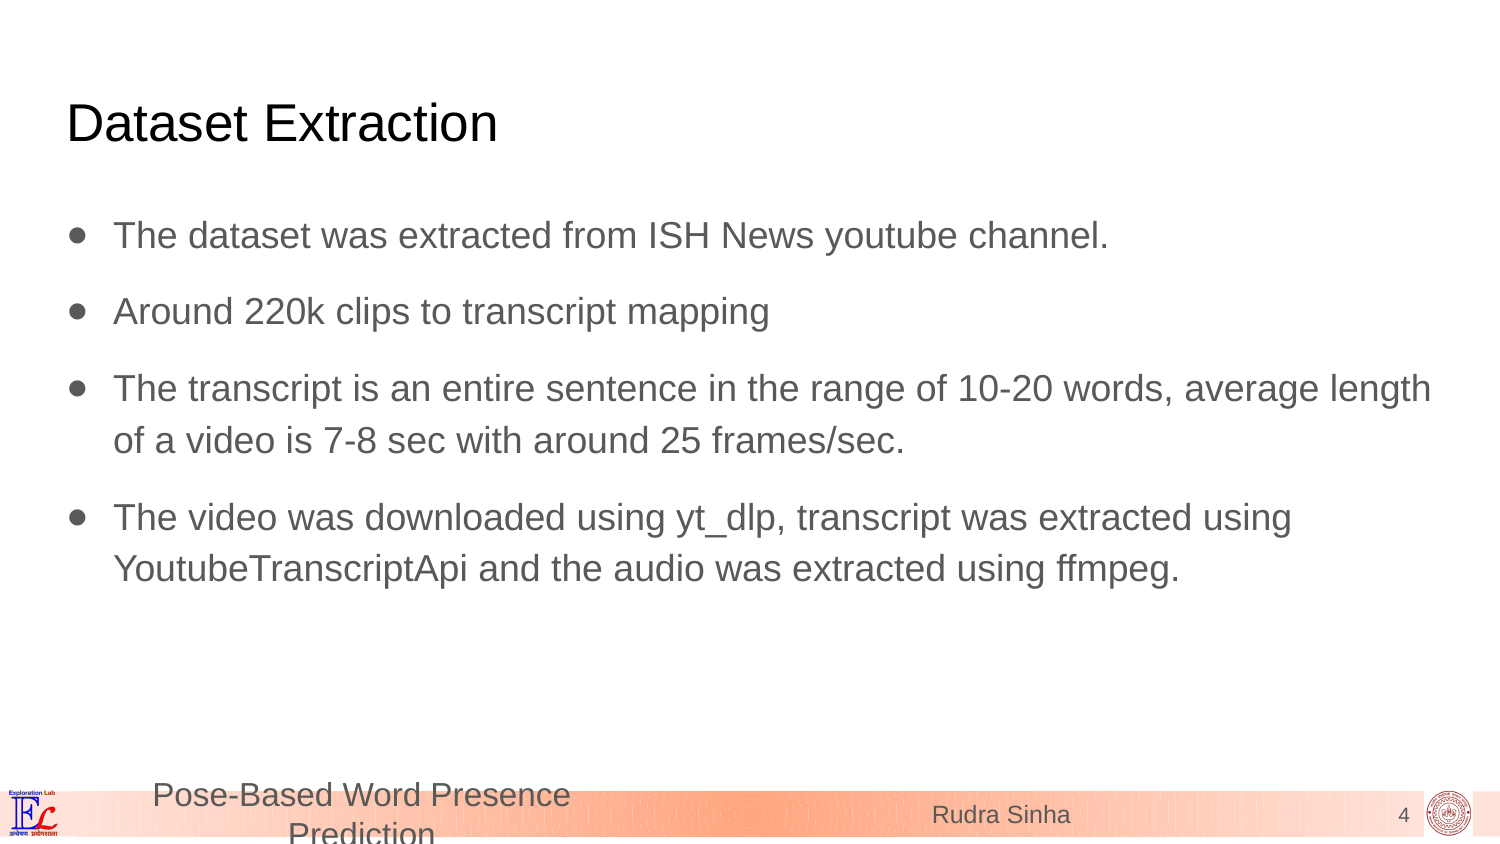

# Dataset Extraction
The dataset was extracted from ISH News youtube channel.
Around 220k clips to transcript mapping
The transcript is an entire sentence in the range of 10-20 words, average length of a video is 7-8 sec with around 25 frames/sec.
The video was downloaded using yt_dlp, transcript was extracted using YoutubeTranscriptApi and the audio was extracted using ffmpeg.

4